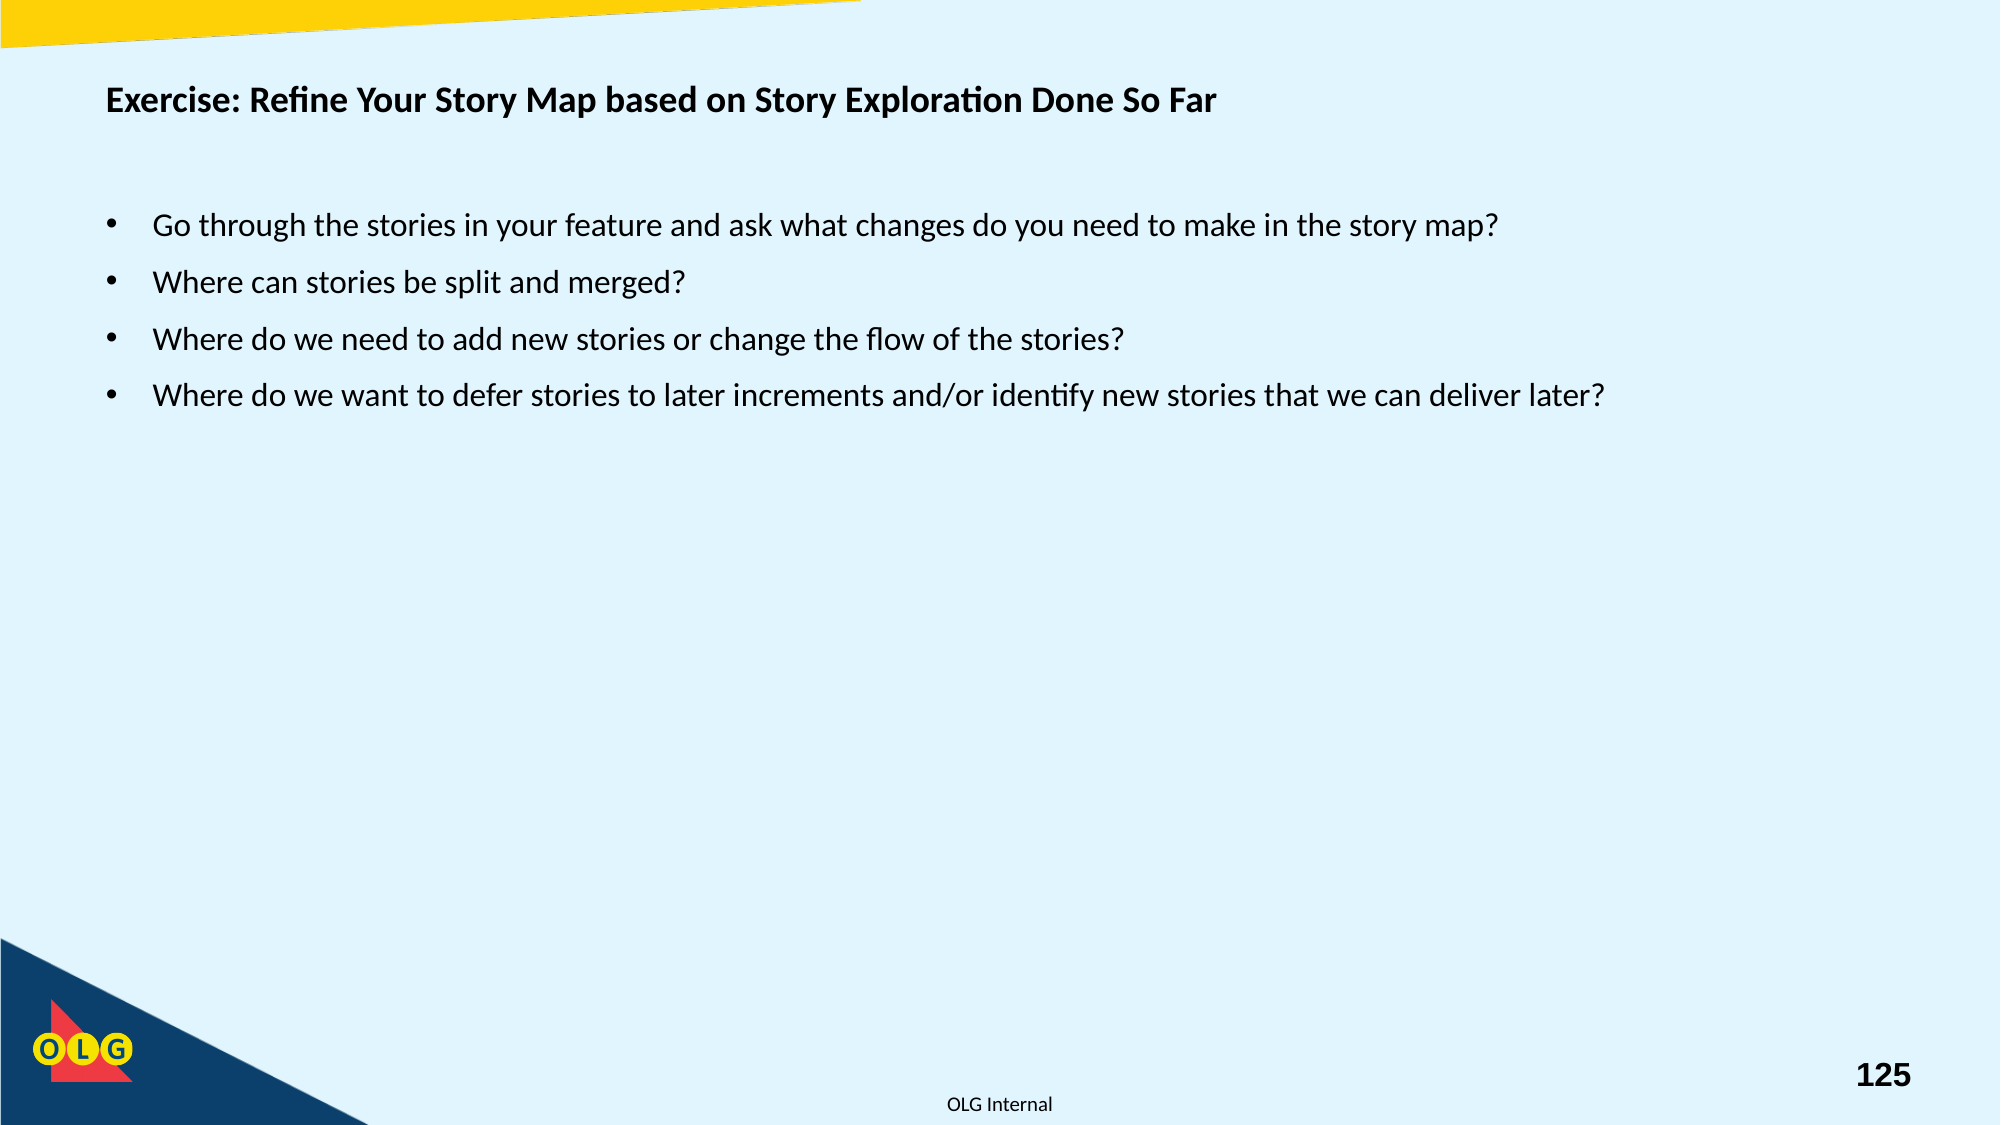

# Exercise: Refine Your Story Map based on Story Exploration Done So Far

Go through the stories in your feature and ask what changes do you need to make in the story map?
Where can stories be split and merged?
Where do we need to add new stories or change the flow of the stories?
Where do we want to defer stories to later increments and/or identify new stories that we can deliver later?

125